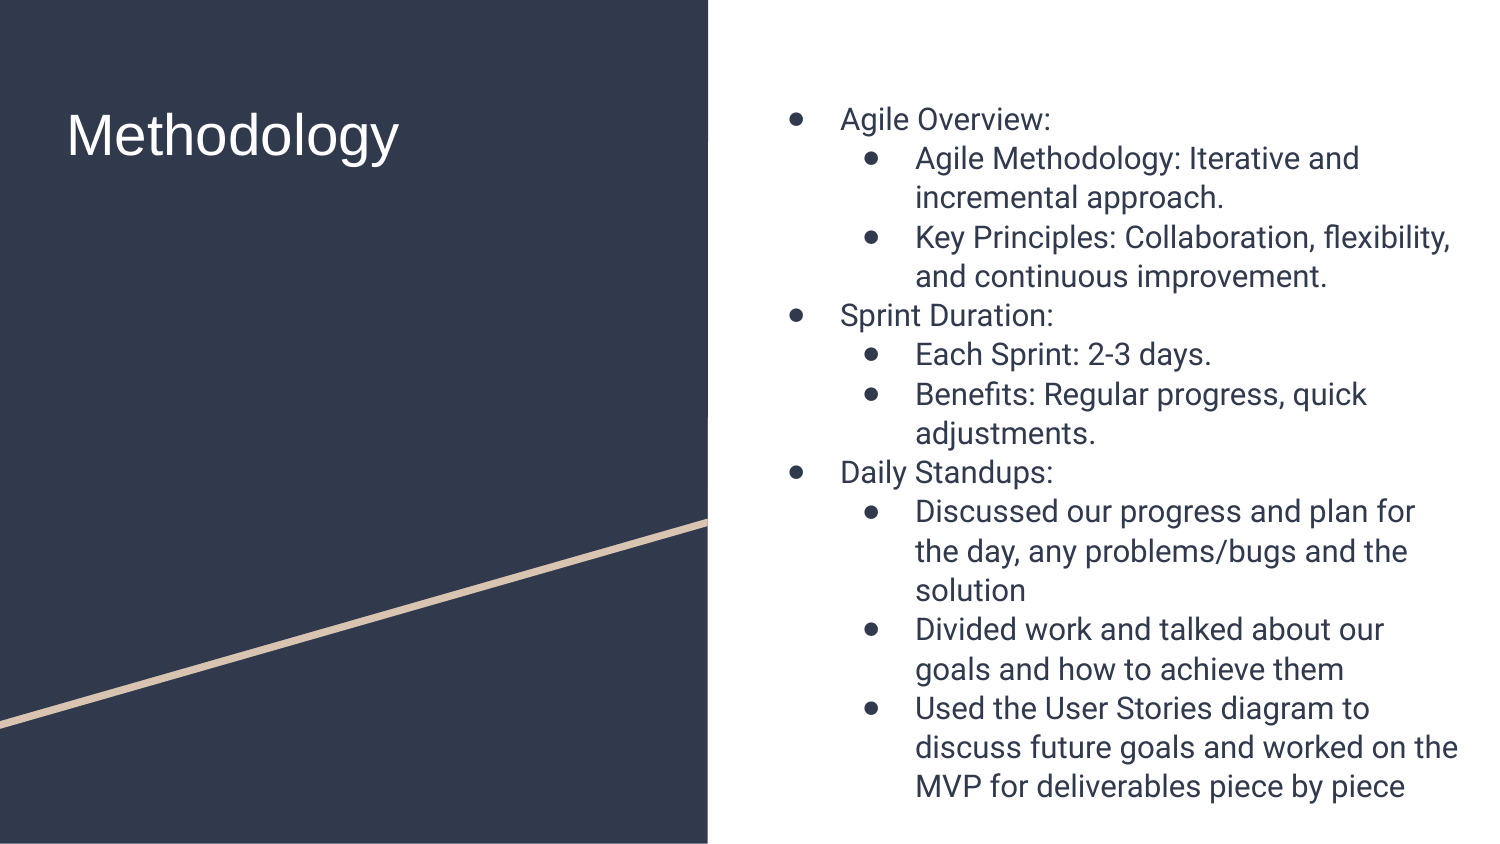

# Methodology
Agile Overview:
Agile Methodology: Iterative and incremental approach.
Key Principles: Collaboration, flexibility, and continuous improvement.
Sprint Duration:
Each Sprint: 2-3 days.
Benefits: Regular progress, quick adjustments.
Daily Standups:
Discussed our progress and plan for the day, any problems/bugs and the solution
Divided work and talked about our goals and how to achieve them
Used the User Stories diagram to discuss future goals and worked on the MVP for deliverables piece by piece